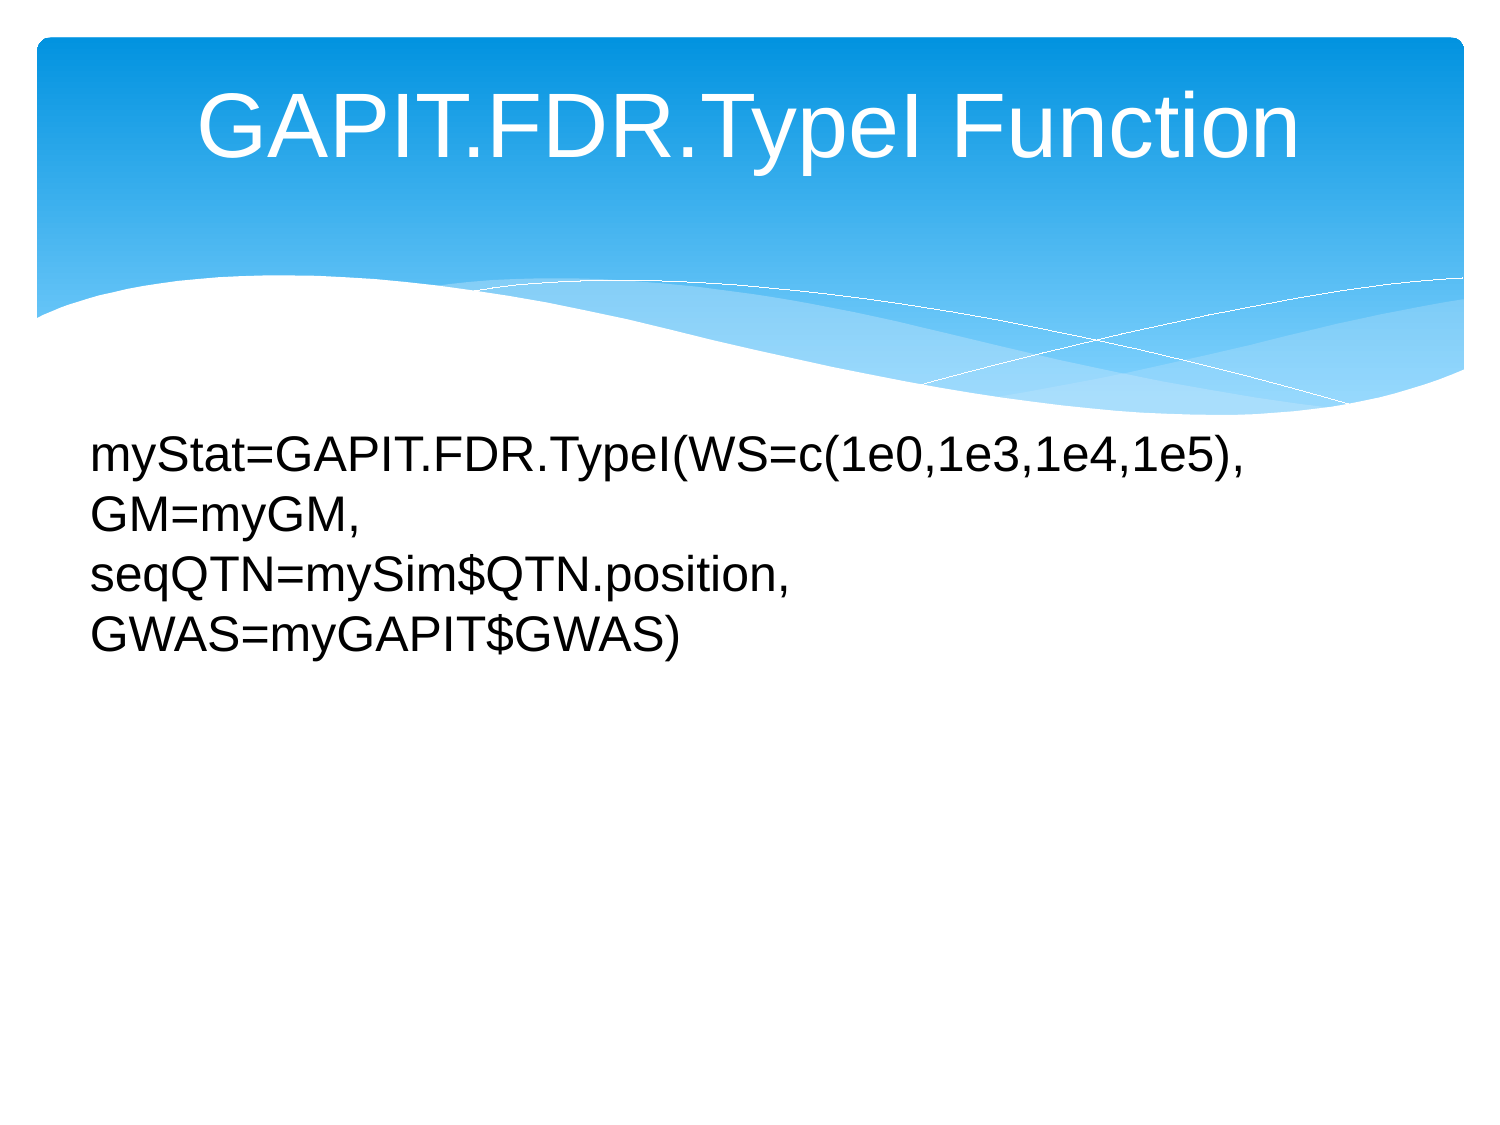

# GAPIT.FDR.TypeI Function
myStat=GAPIT.FDR.TypeI(WS=c(1e0,1e3,1e4,1e5),
GM=myGM,
seqQTN=mySim$QTN.position,
GWAS=myGAPIT$GWAS)